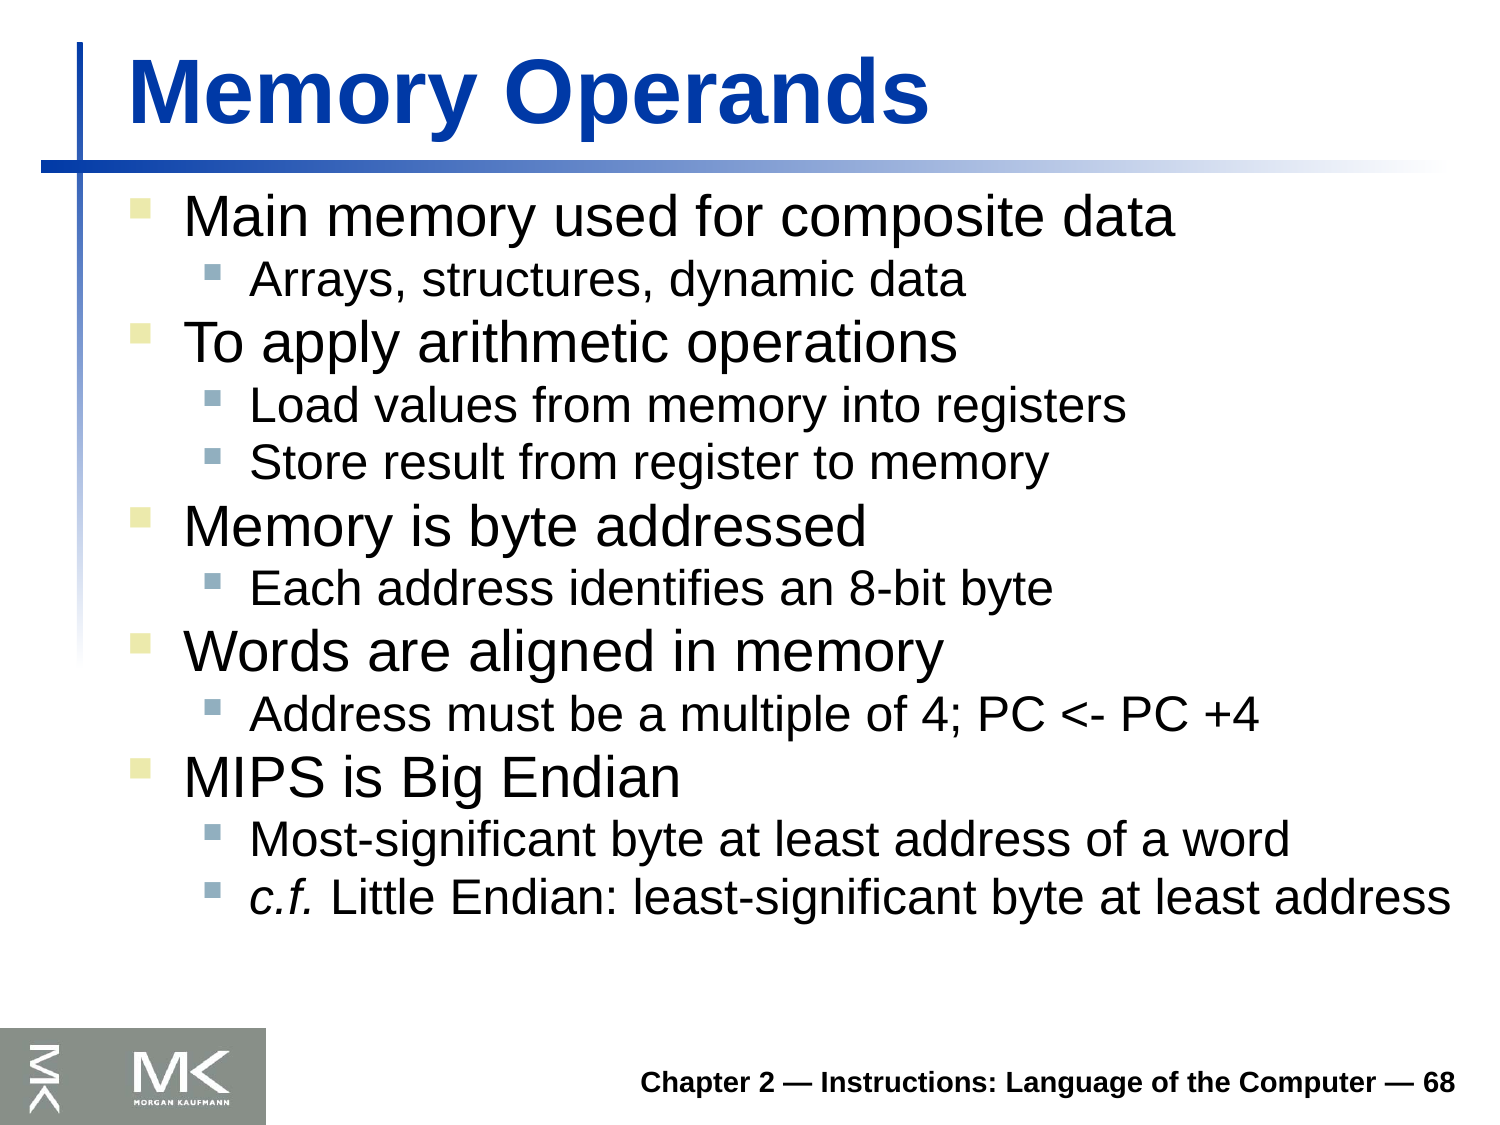

# Memory Operands
Main memory used for composite data
Arrays, structures, dynamic data
To apply arithmetic operations
Load values from memory into registers
Store result from register to memory
Memory is byte addressed
Each address identifies an 8-bit byte
Words are aligned in memory
Address must be a multiple of 4; PC <- PC +4
MIPS is Big Endian
Most-significant byte at least address of a word
c.f. Little Endian: least-significant byte at least address
Chapter 2 — Instructions: Language of the Computer — 68